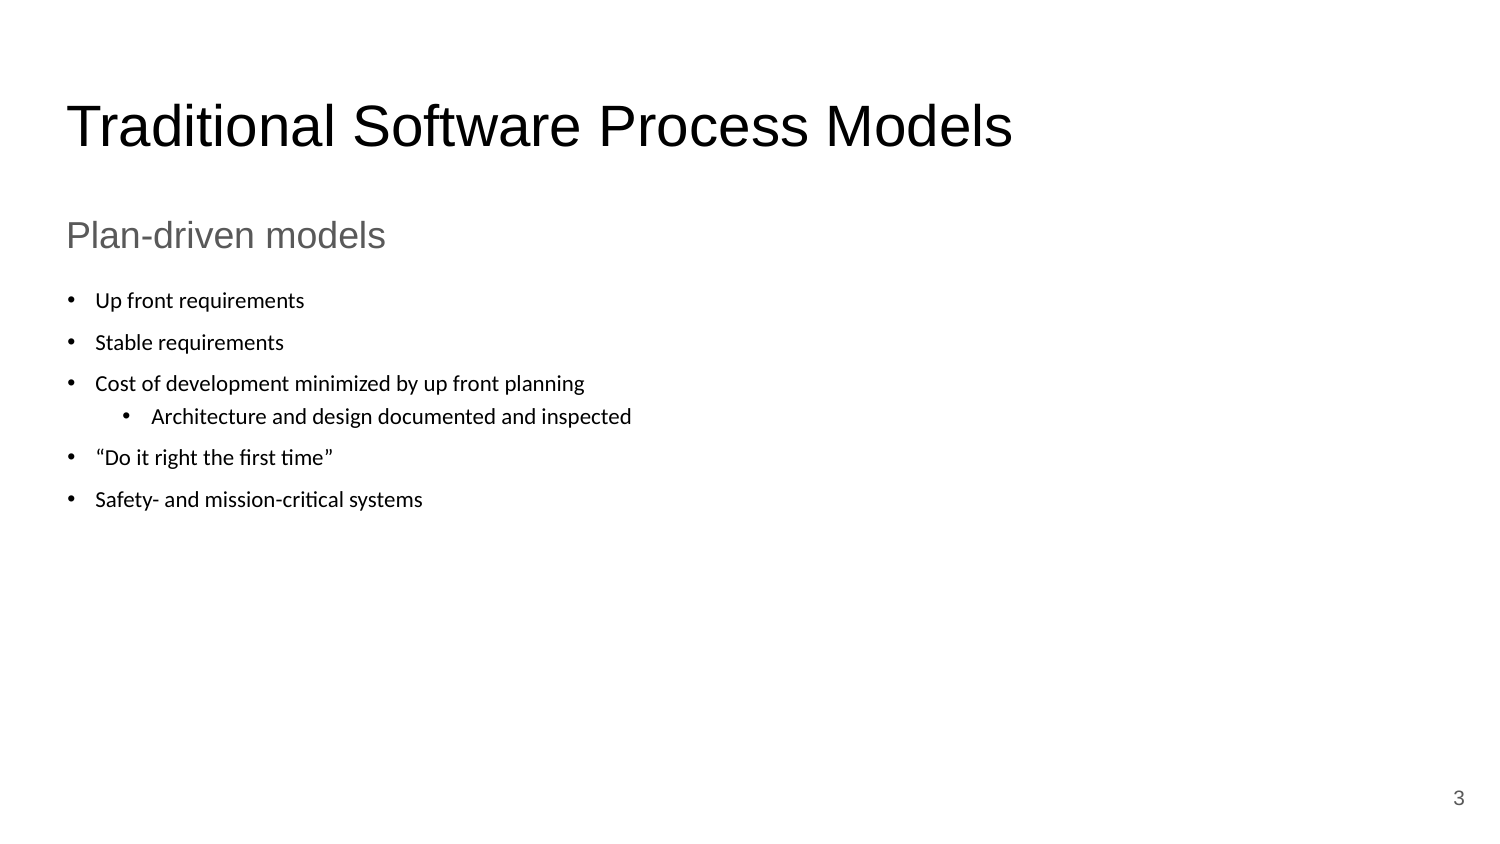

# Traditional Software Process Models
Plan-driven models
Up front requirements
Stable requirements
Cost of development minimized by up front planning
Architecture and design documented and inspected
“Do it right the first time”
Safety- and mission-critical systems
3